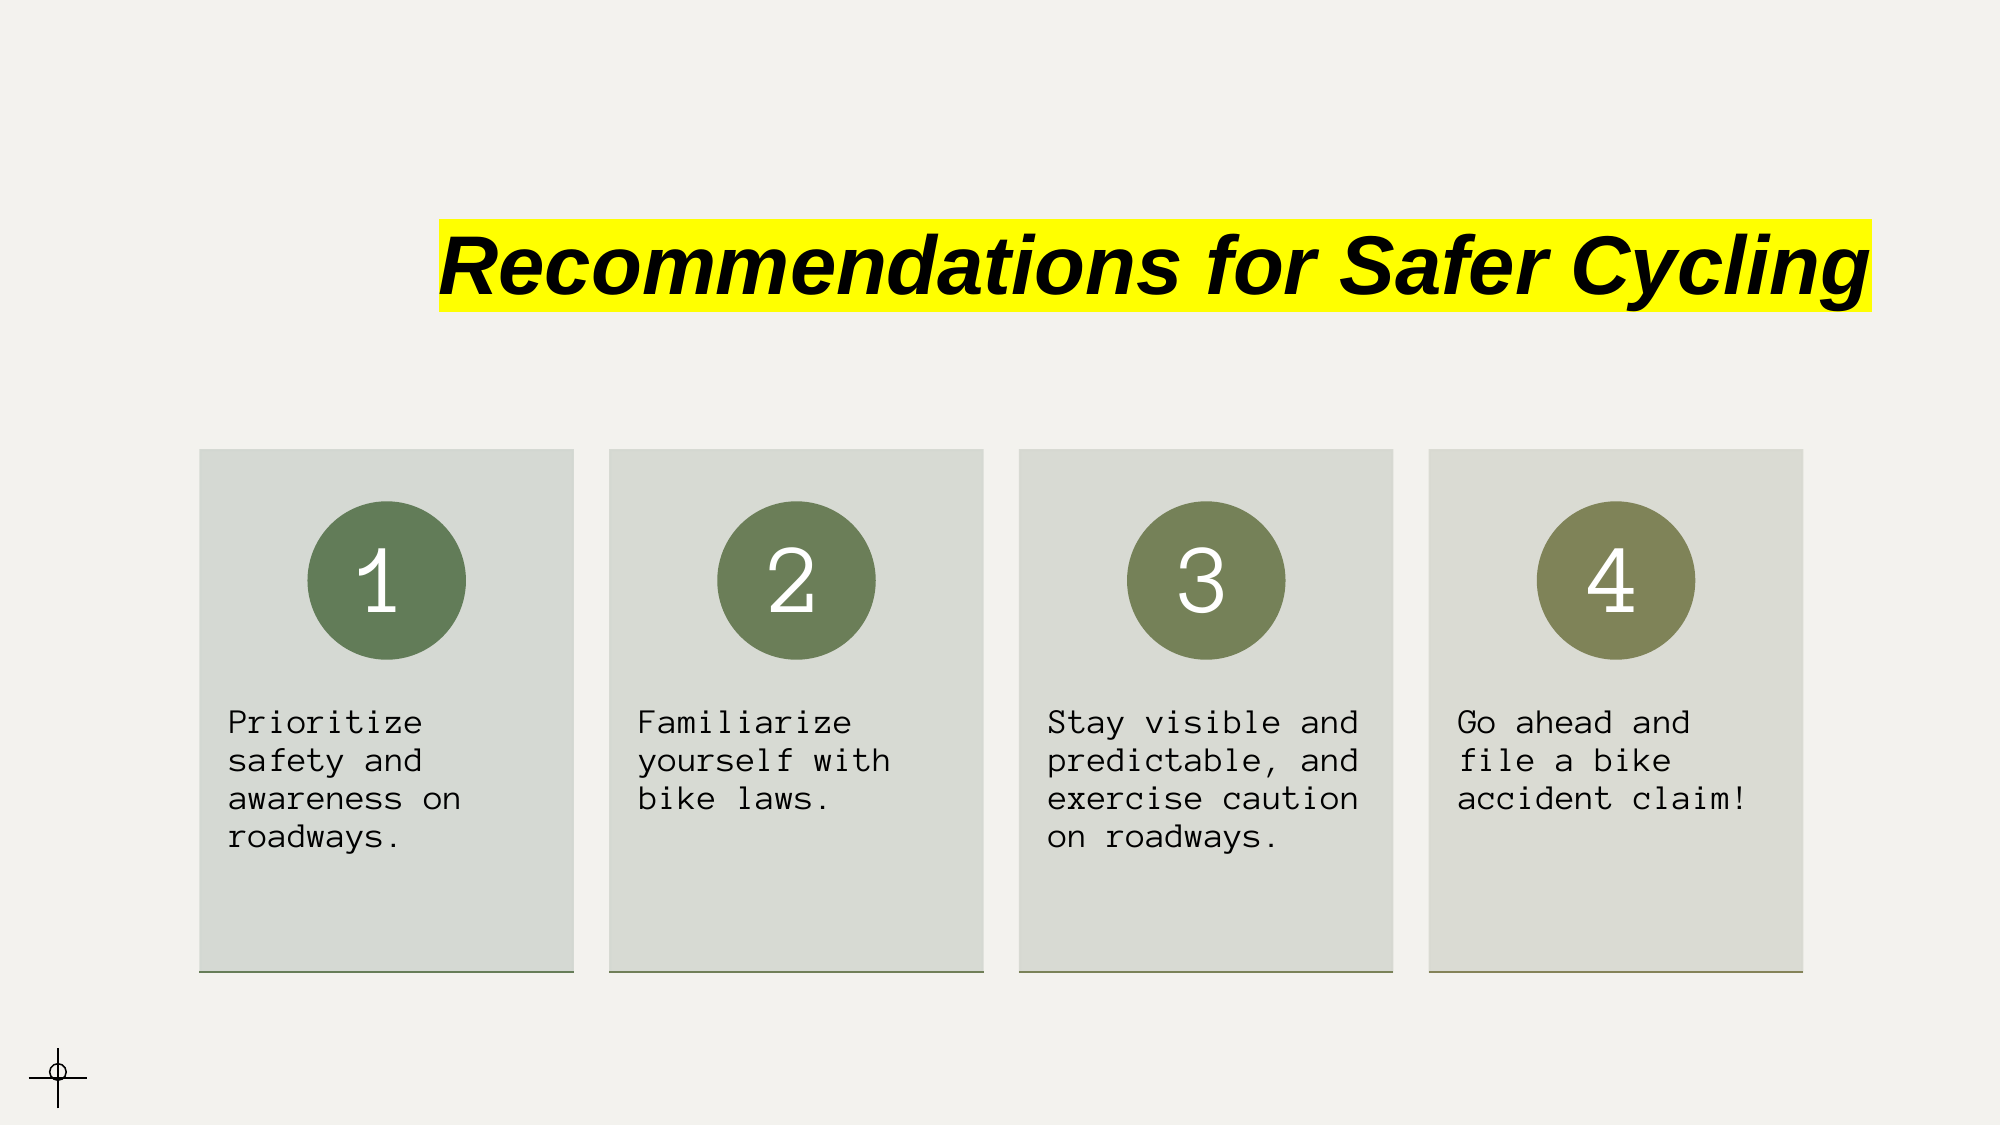

# Recommendations for Safer Cycling
Prioritize safety and awareness on roadways.
1
Familiarize yourself with bike laws.
2
Stay visible and predictable, and exercise caution on roadways.
3
Go ahead and file a bike accident claim!
4